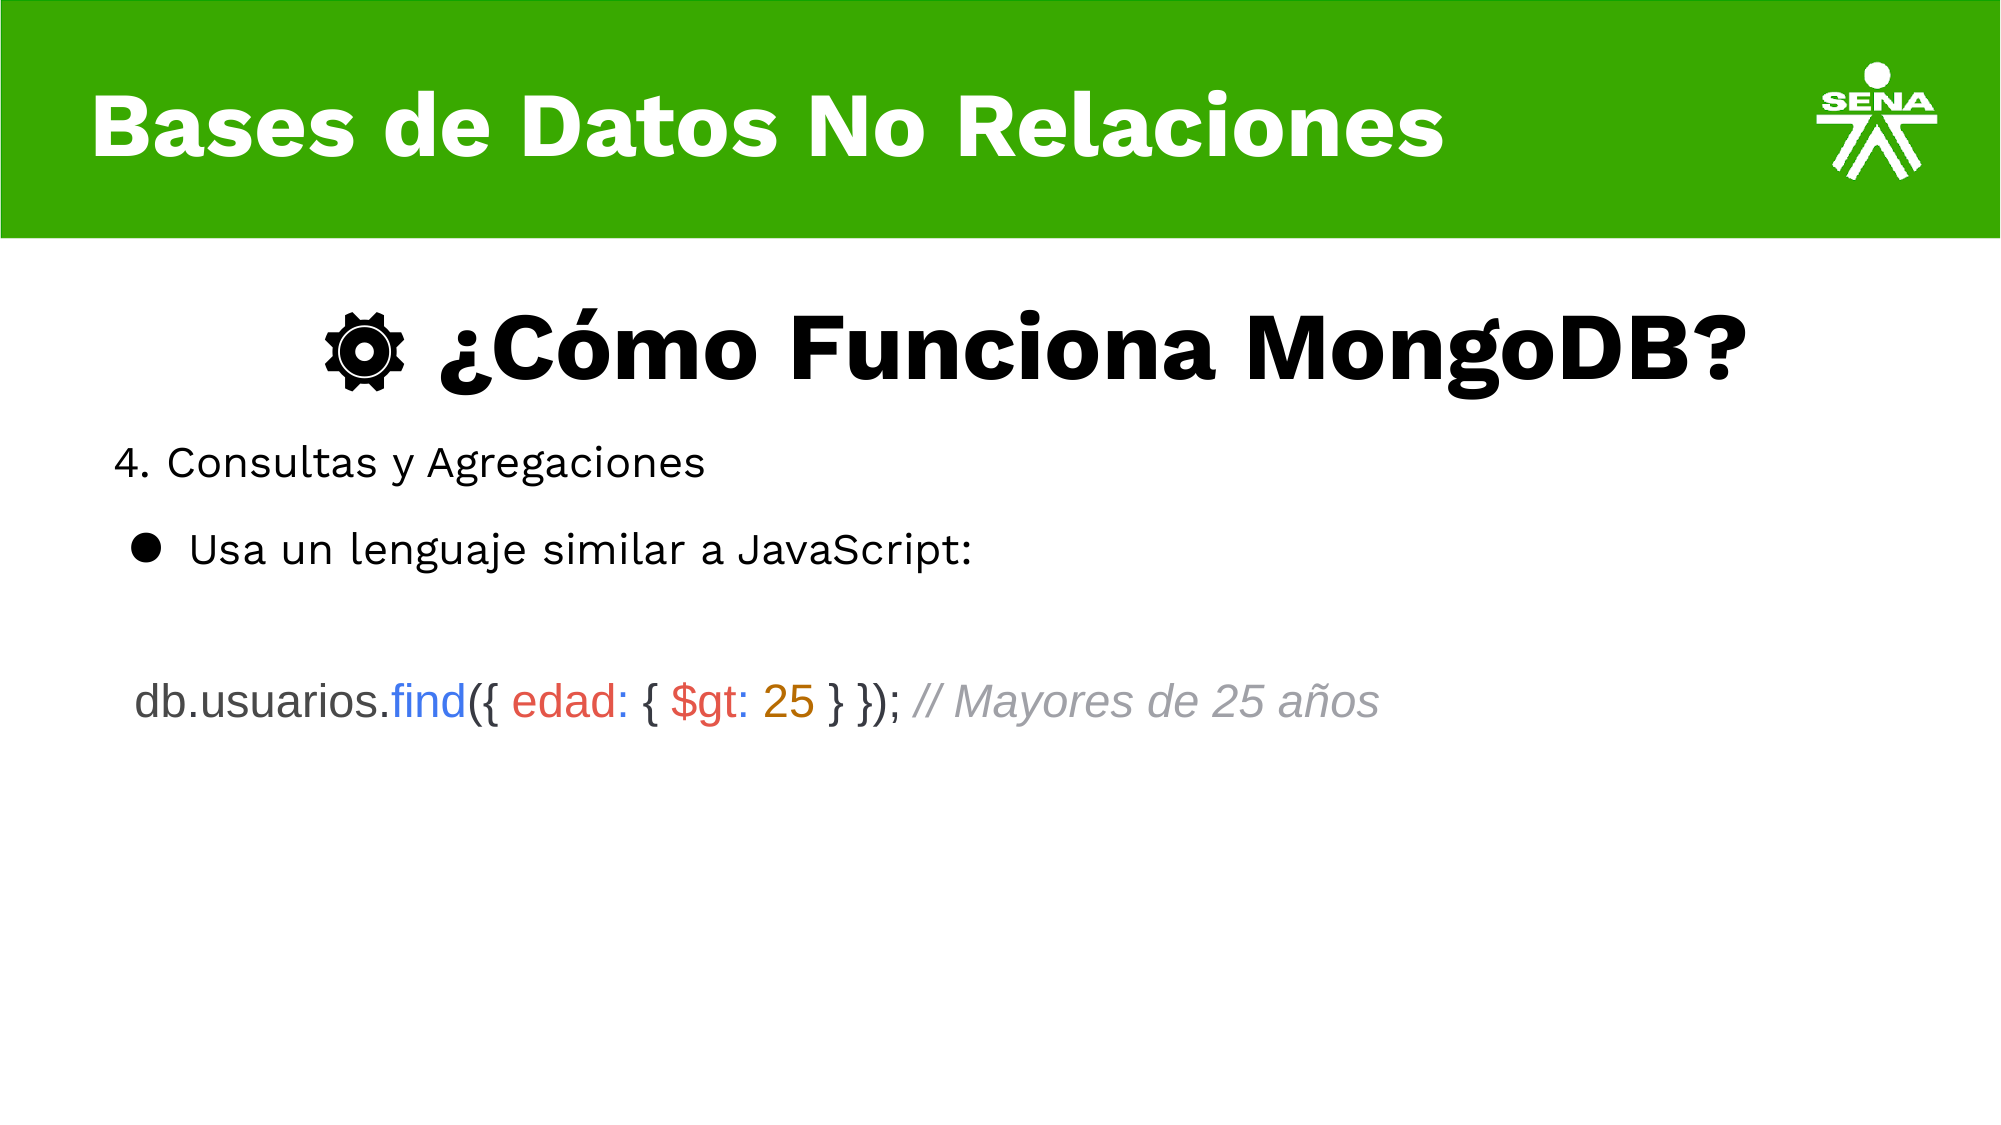

# Bases de Datos No Relaciones
⚙️ ¿Cómo Funciona MongoDB?
4. Consultas y Agregaciones
Usa un lenguaje similar a JavaScript:

db.usuarios.find({ edad: { $gt: 25 } }); // Mayores de 25 años